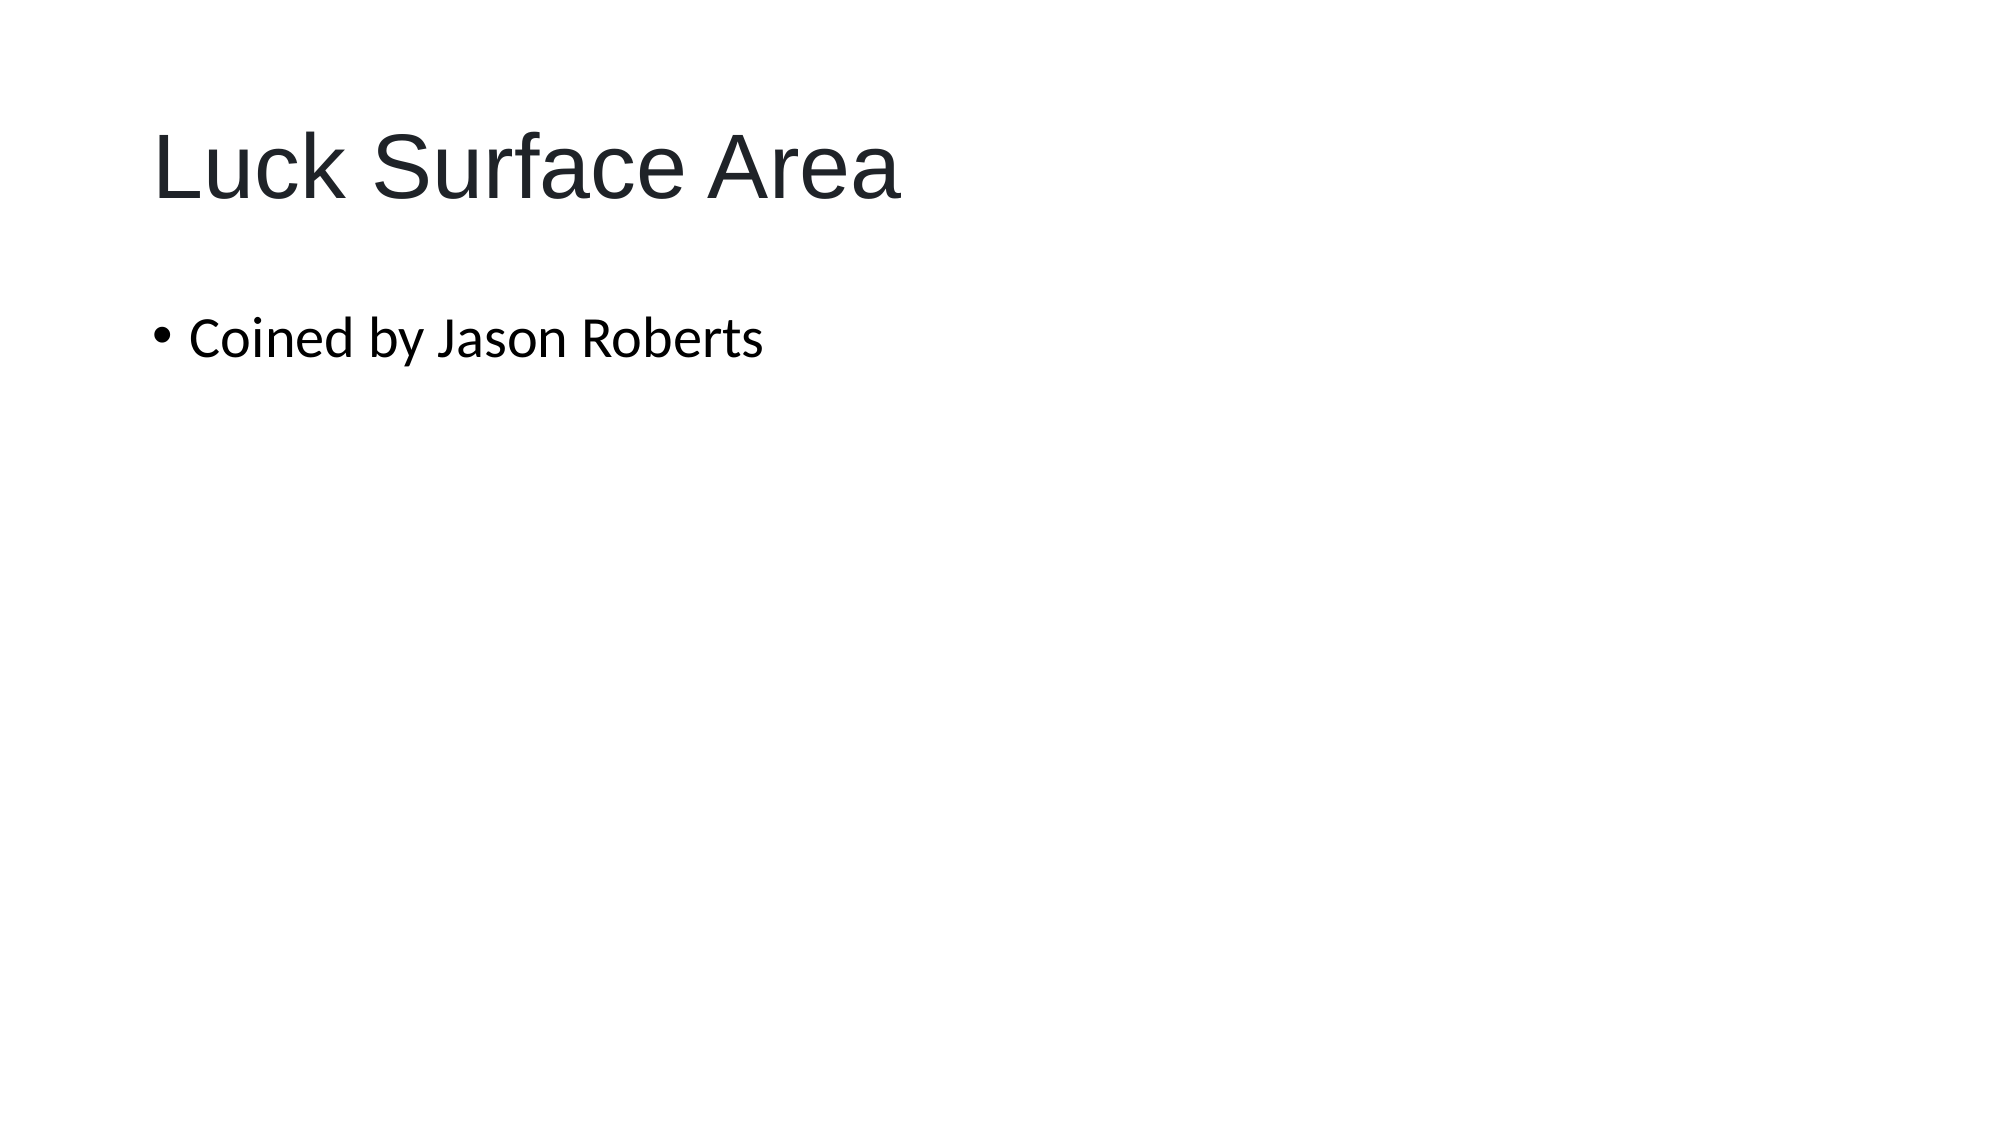

# Luck Surface Area
Coined by Jason Roberts